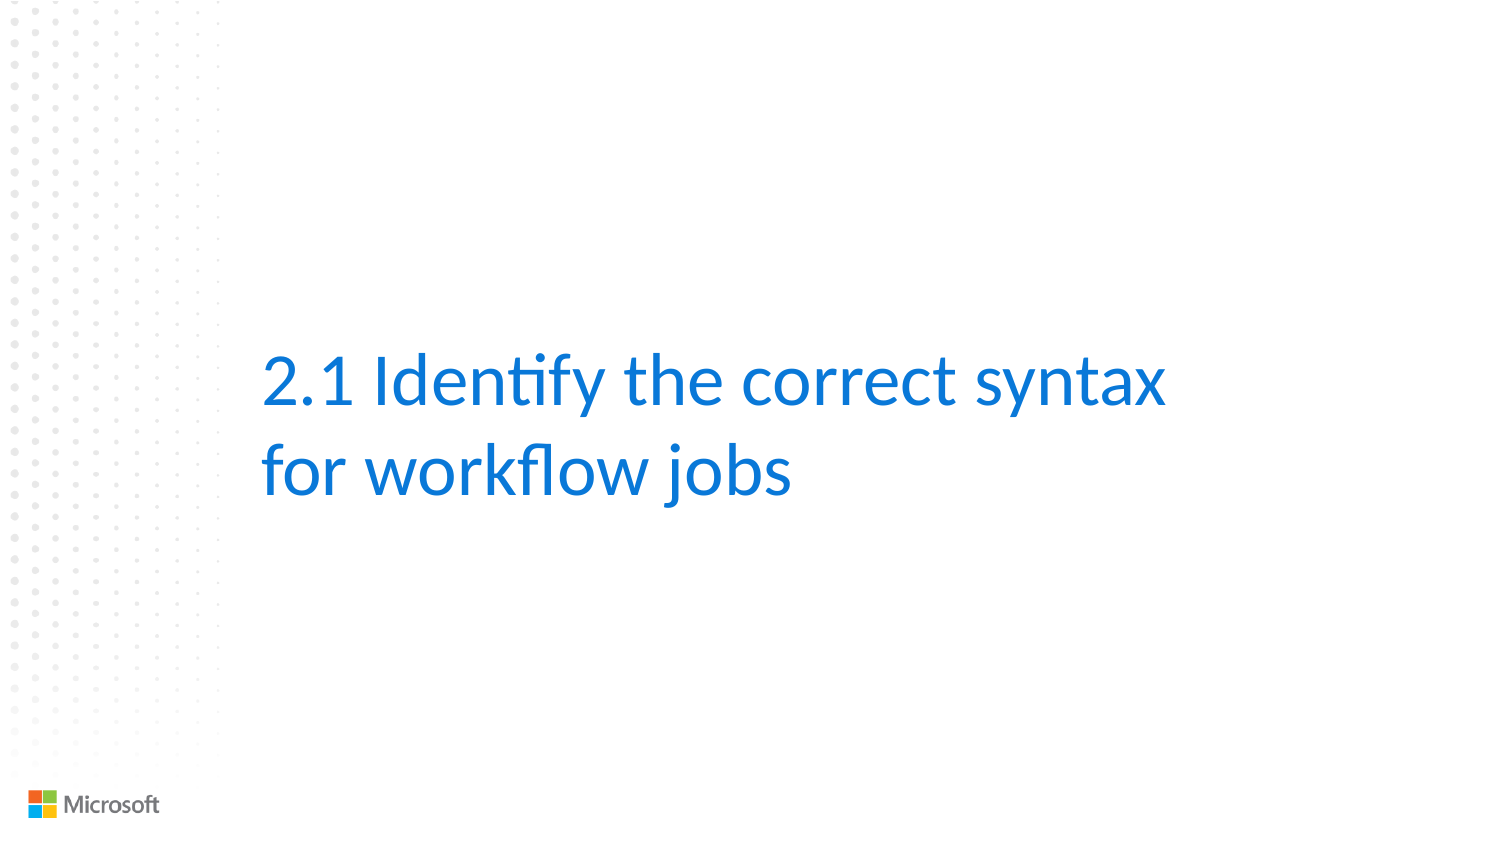

2.1 Identify the correct syntax for workflow jobs